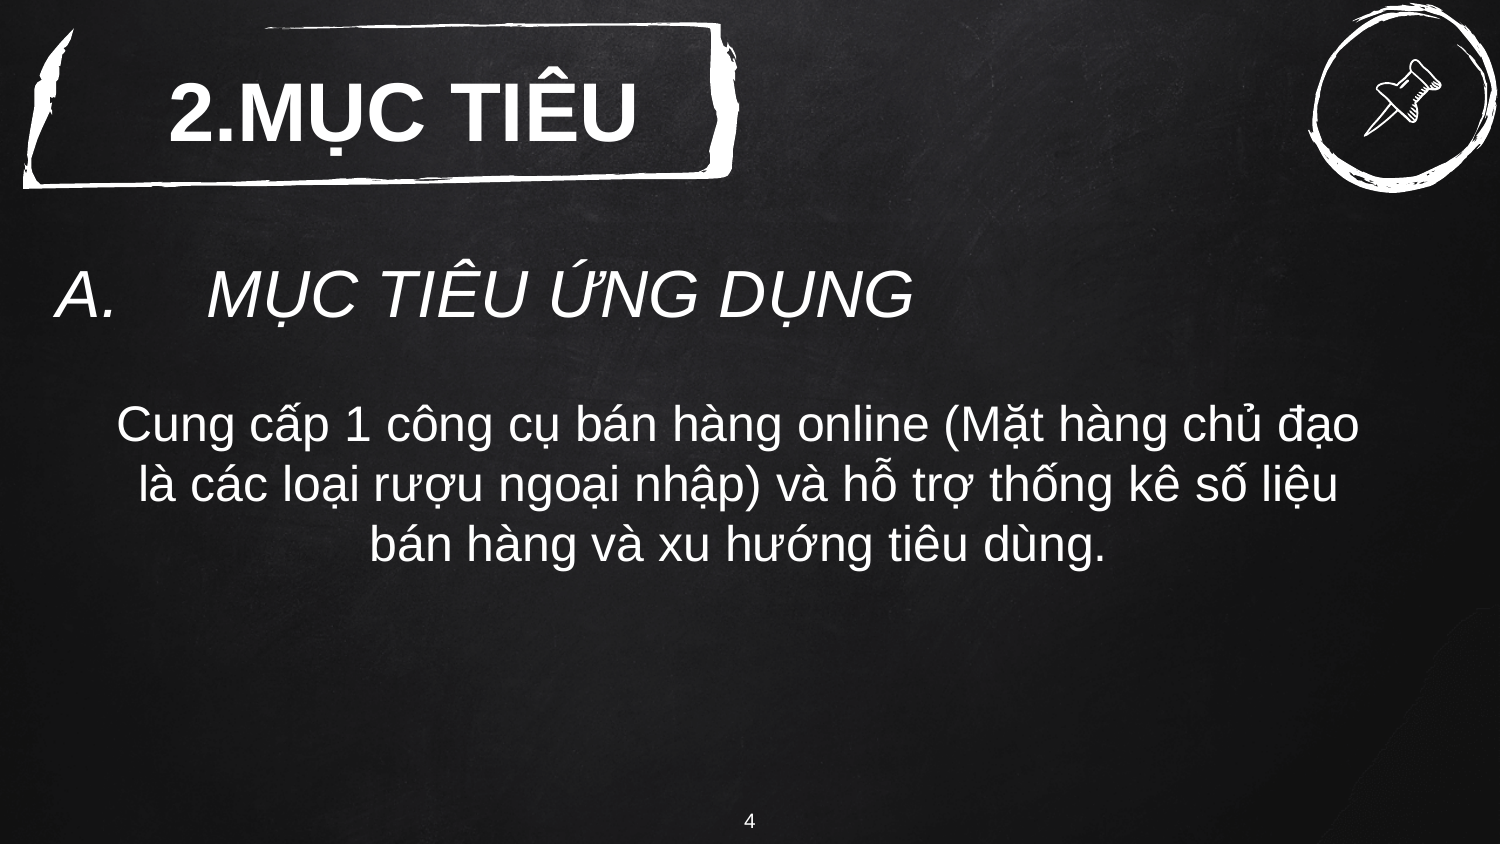

MỤC TIÊU

MỤC TIÊU ỨNG DỤNG
Cung cấp 1 công cụ bán hàng online (Mặt hàng chủ đạo là các loại rượu ngoại nhập) và hỗ trợ thống kê số liệu bán hàng và xu hướng tiêu dùng.
4